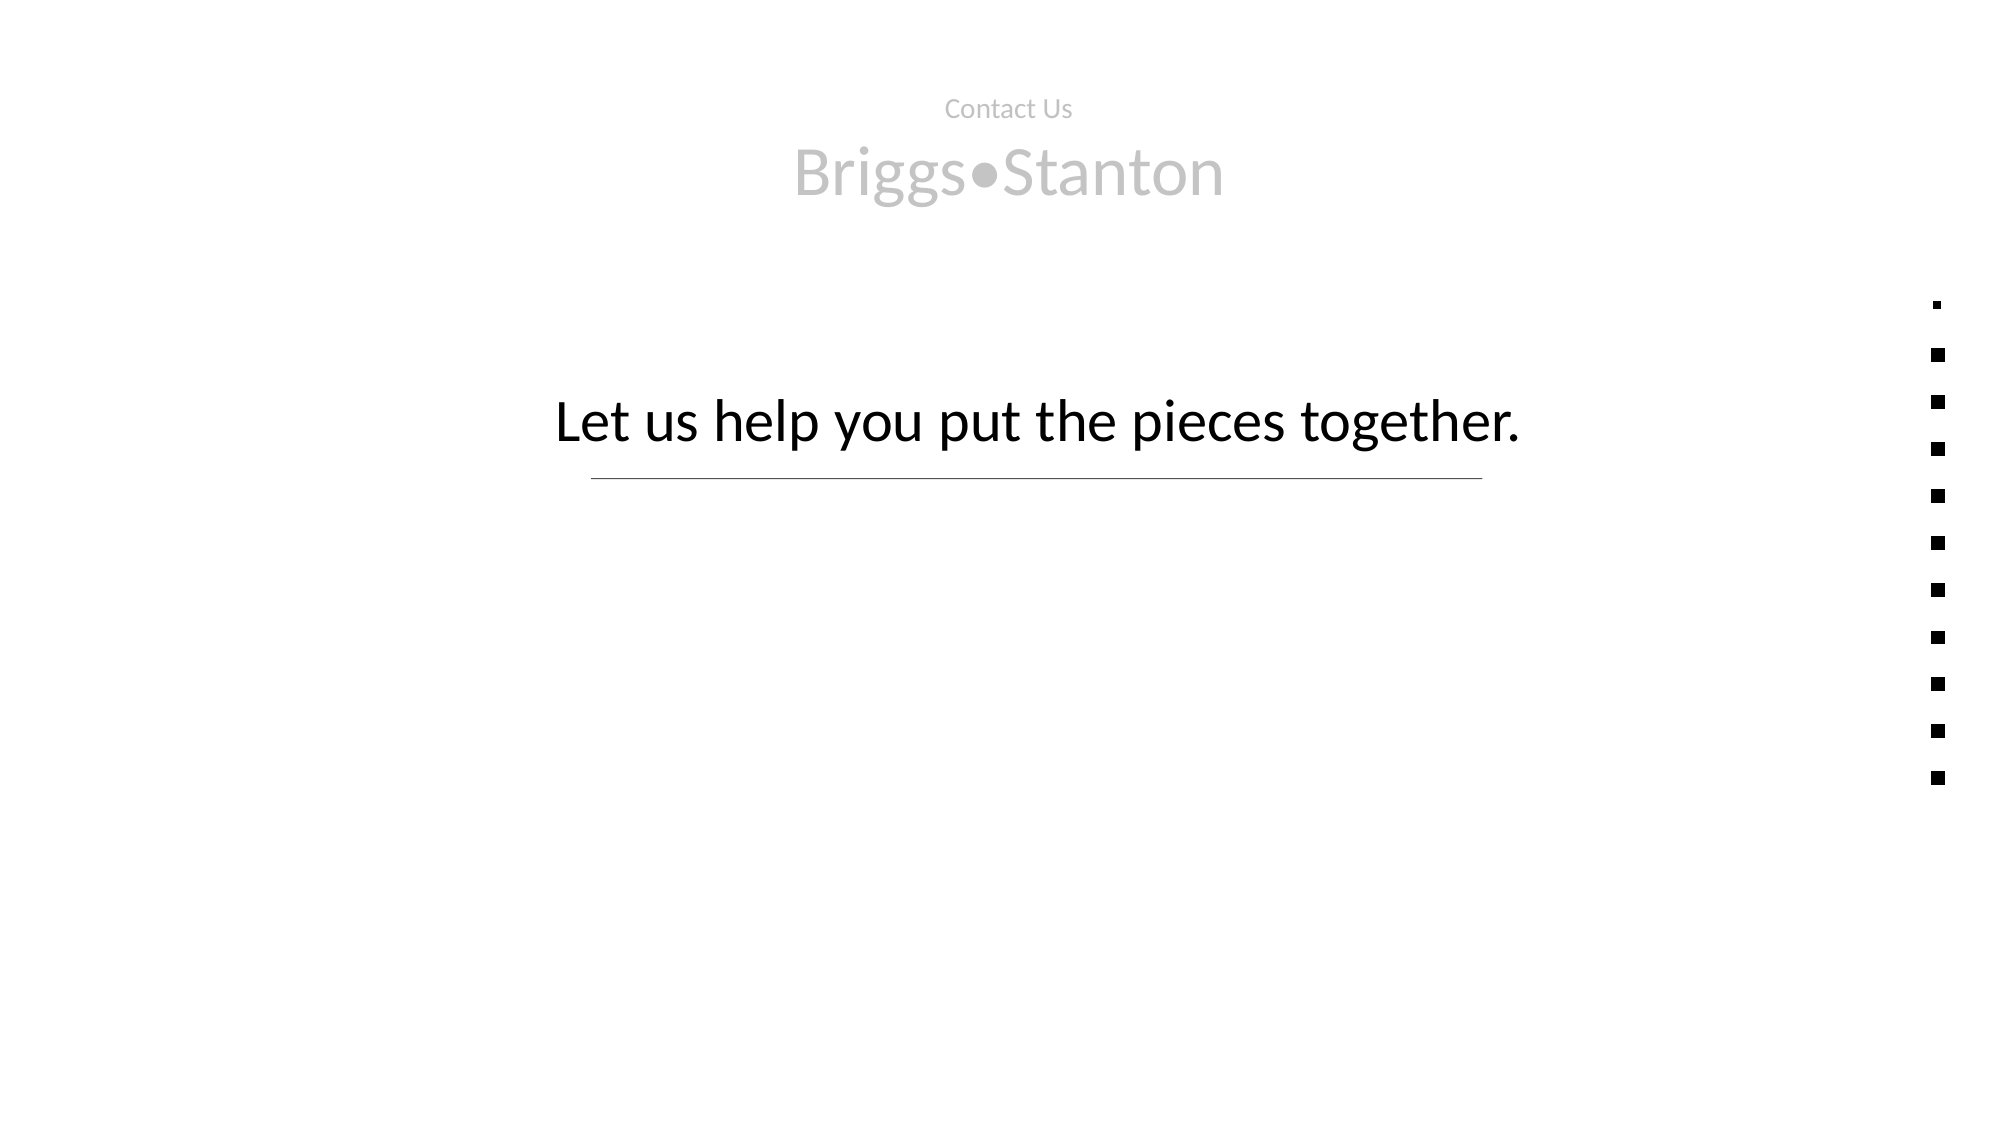

Contact Us
Briggs•Stanton

Let us help you put the pieces together.